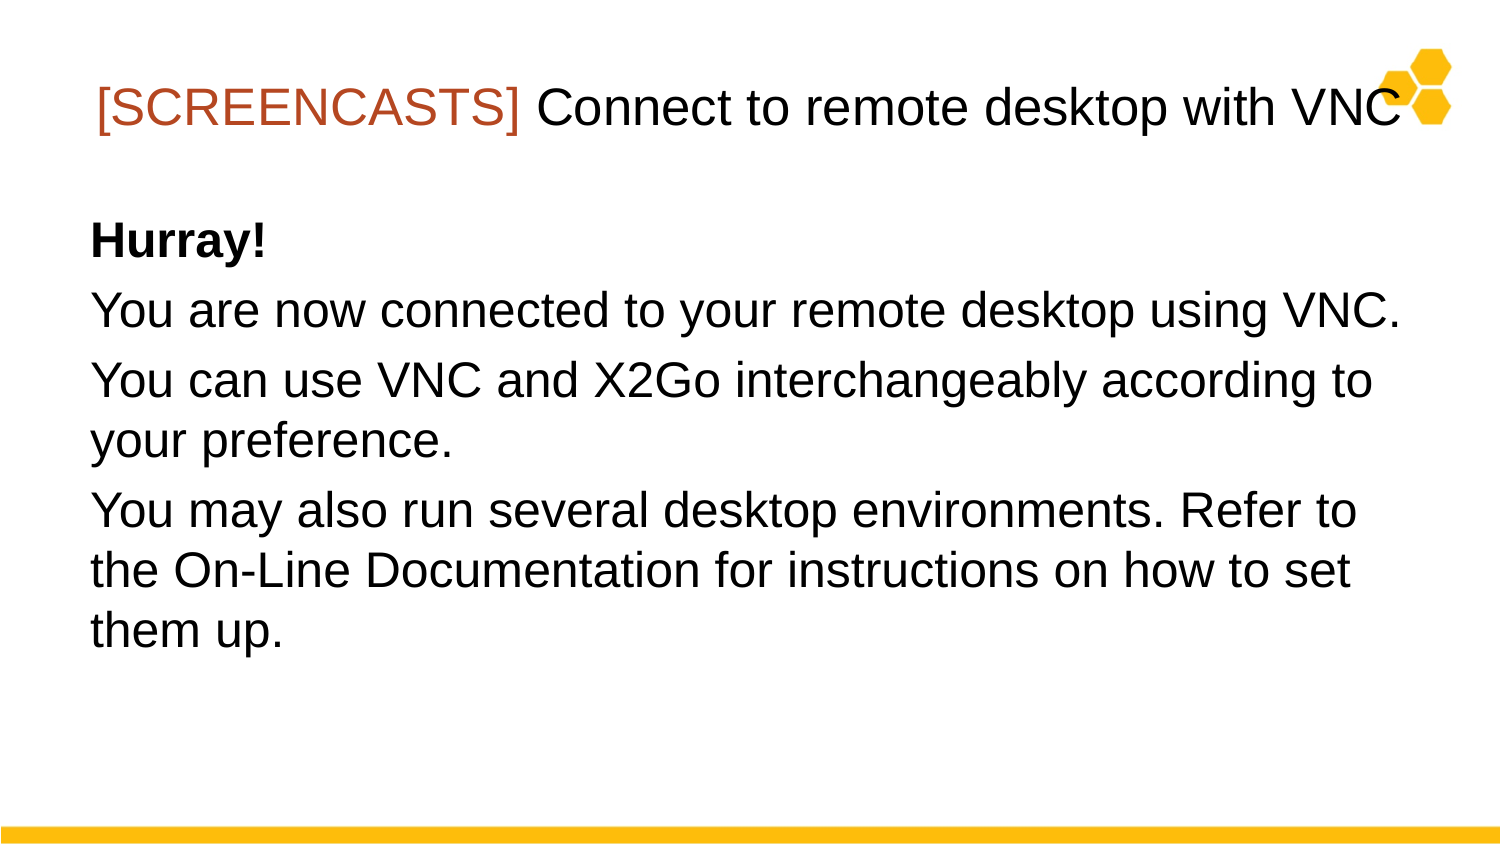

# [SCREENCASTS] Connect to remote desktop with VNC
Hurray!
You are now connected to your remote desktop using VNC.
You can use VNC and X2Go interchangeably according to your preference.
You may also run several desktop environments. Refer to the On-Line Documentation for instructions on how to set them up.